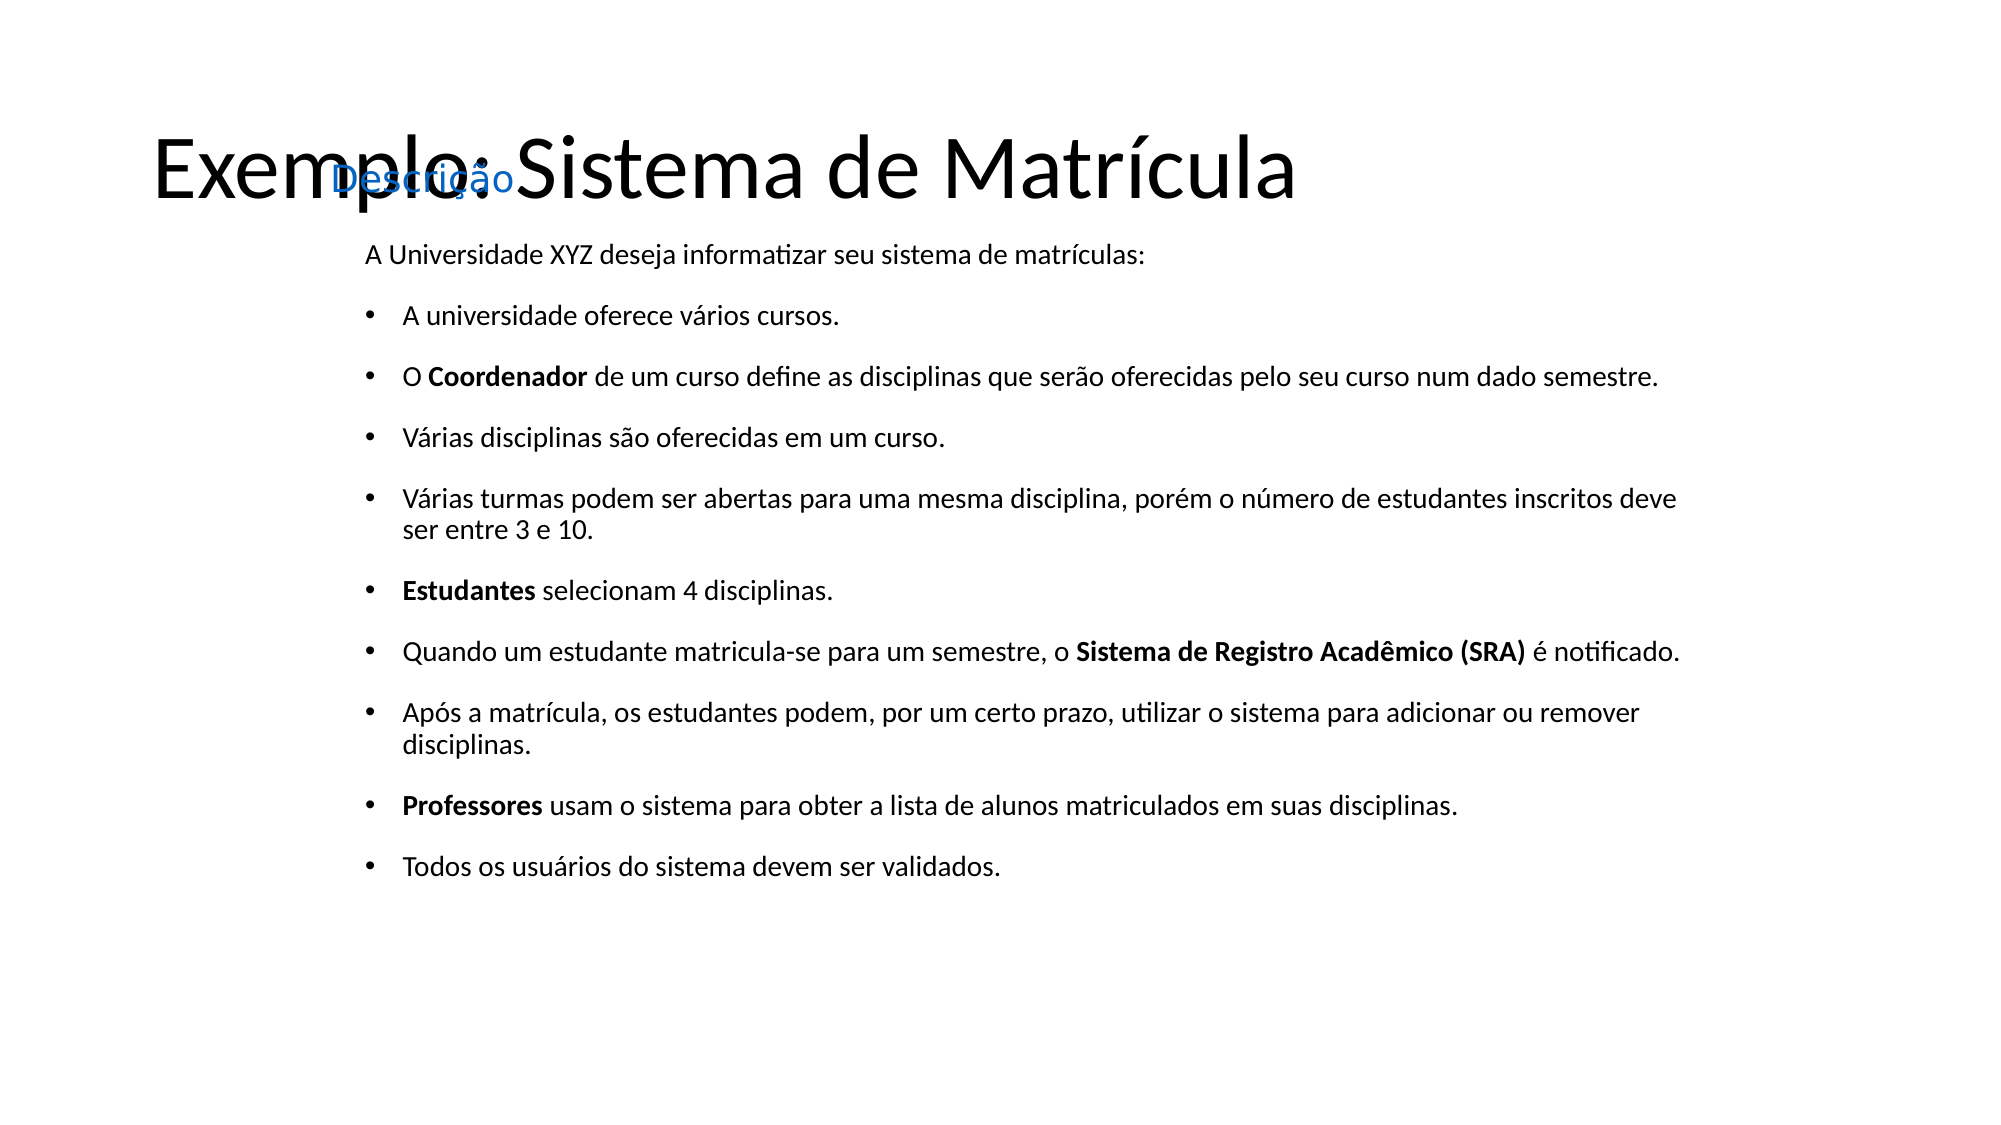

# Exemplo: Sistema de Matrícula
Descrição
A Universidade XYZ deseja informatizar seu sistema de matrículas:
A universidade oferece vários cursos.
O Coordenador de um curso define as disciplinas que serão oferecidas pelo seu curso num dado semestre.
Várias disciplinas são oferecidas em um curso.
Várias turmas podem ser abertas para uma mesma disciplina, porém o número de estudantes inscritos deve ser entre 3 e 10.
Estudantes selecionam 4 disciplinas.
Quando um estudante matricula-se para um semestre, o Sistema de Registro Acadêmico (SRA) é notificado.
Após a matrícula, os estudantes podem, por um certo prazo, utilizar o sistema para adicionar ou remover disciplinas.
Professores usam o sistema para obter a lista de alunos matriculados em suas disciplinas.
Todos os usuários do sistema devem ser validados.